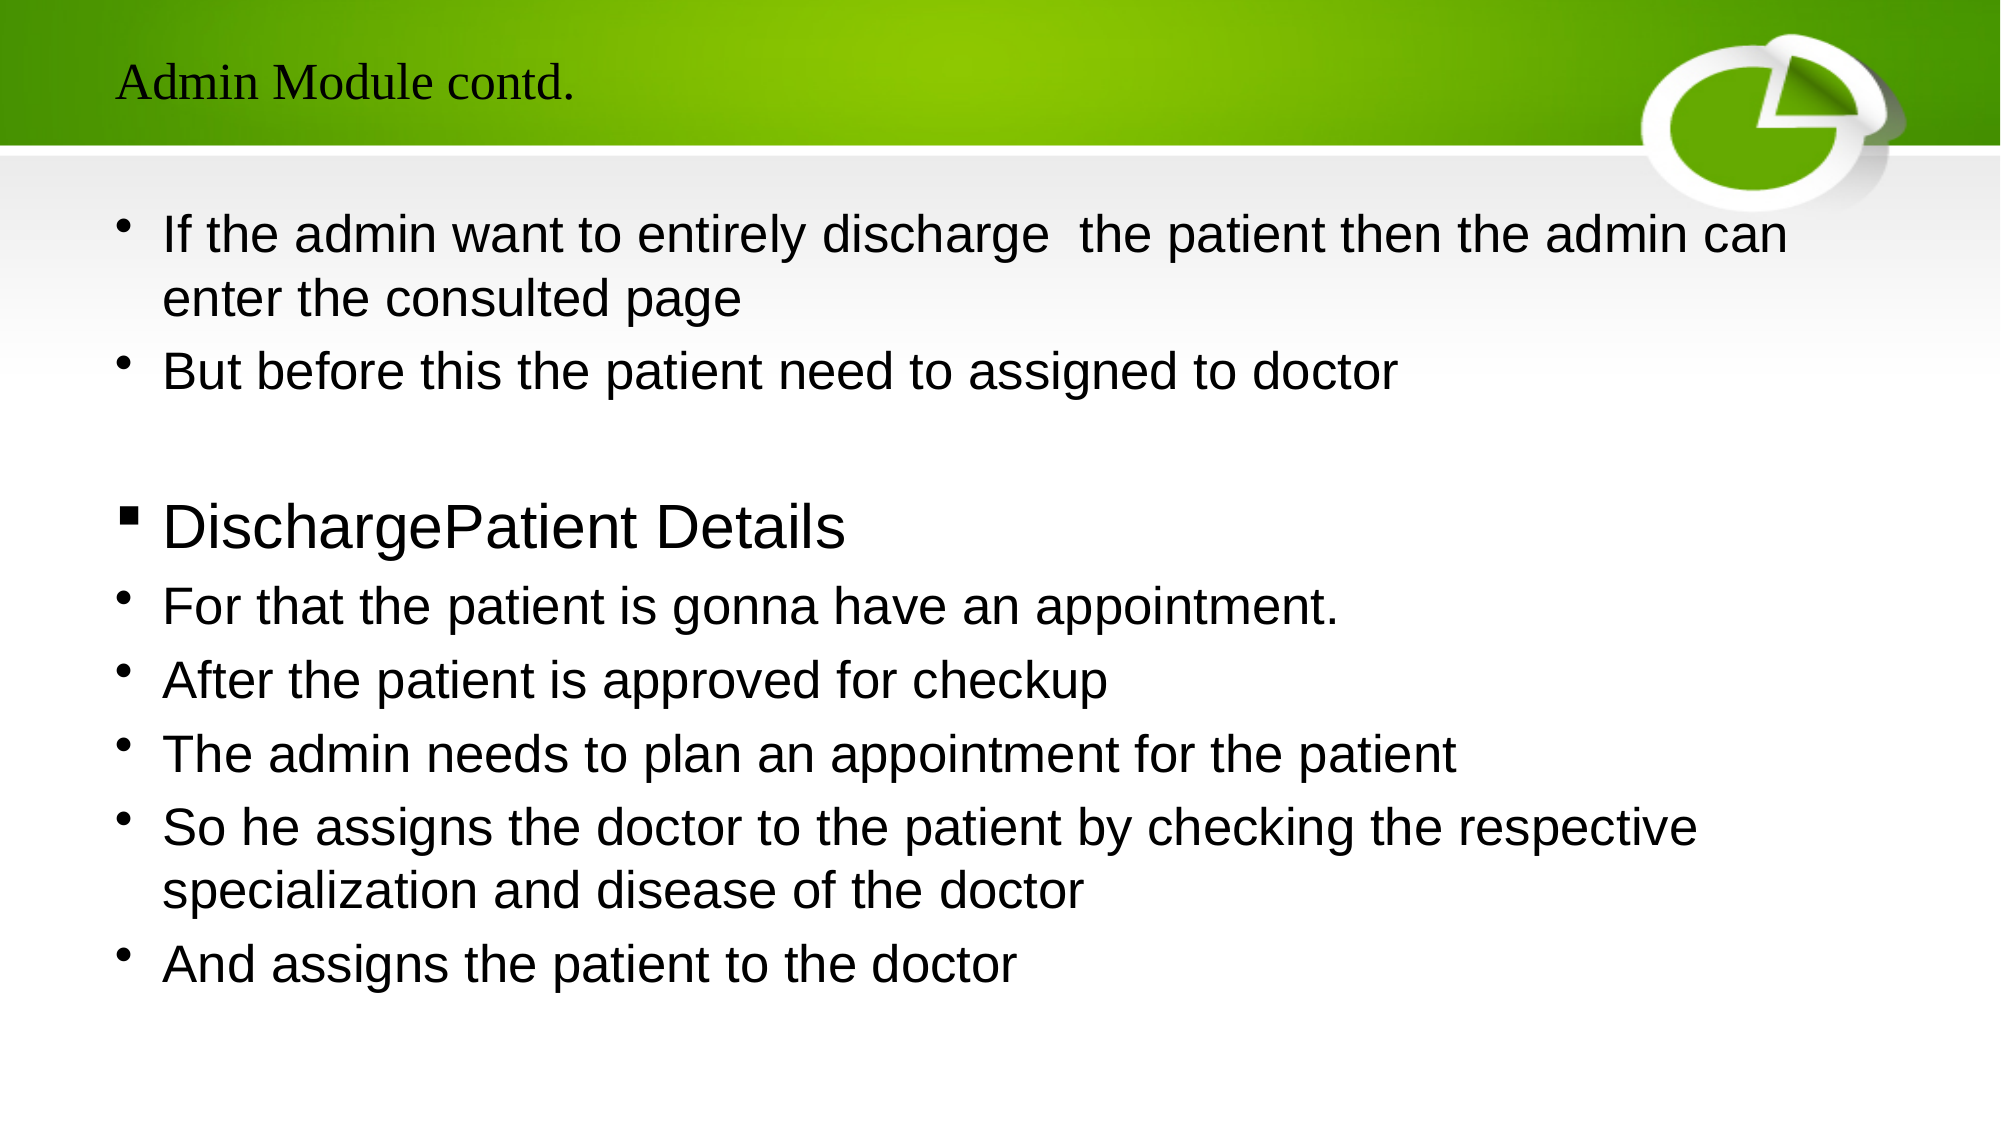

# Admin Module contd.
If the admin want to entirely discharge  the patient then the admin can enter the consulted page
But before this the patient need to assigned to doctor

DischargePatient Details
For that the patient is gonna have an appointment.
After the patient is approved for checkup
The admin needs to plan an appointment for the patient
So he assigns the doctor to the patient by checking the respective specialization and disease of the doctor
And assigns the patient to the doctor